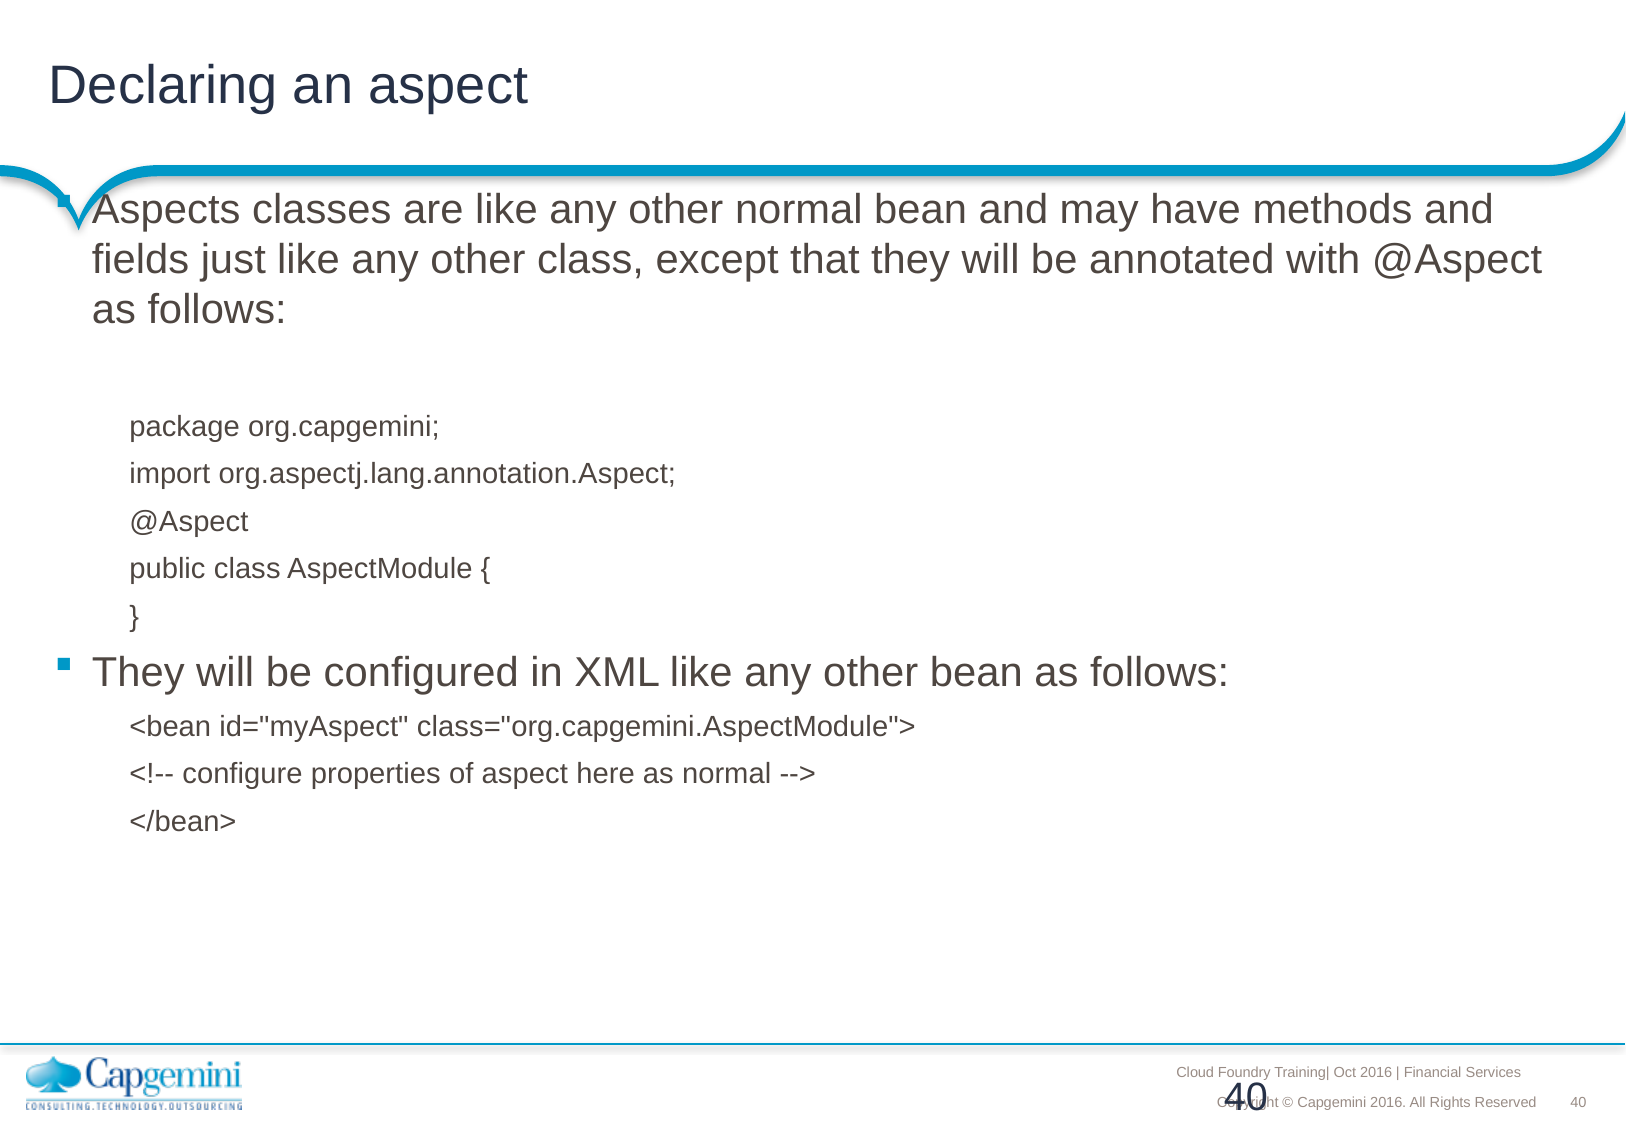

# Declaring an aspect
Aspects classes are like any other normal bean and may have methods and fields just like any other class, except that they will be annotated with @Aspect as follows:

package org.capgemini;
import org.aspectj.lang.annotation.Aspect;
@Aspect
public class AspectModule {
}
They will be configured in XML like any other bean as follows:
<bean id="myAspect" class="org.capgemini.AspectModule">
<!-- configure properties of aspect here as normal -->
</bean>
40